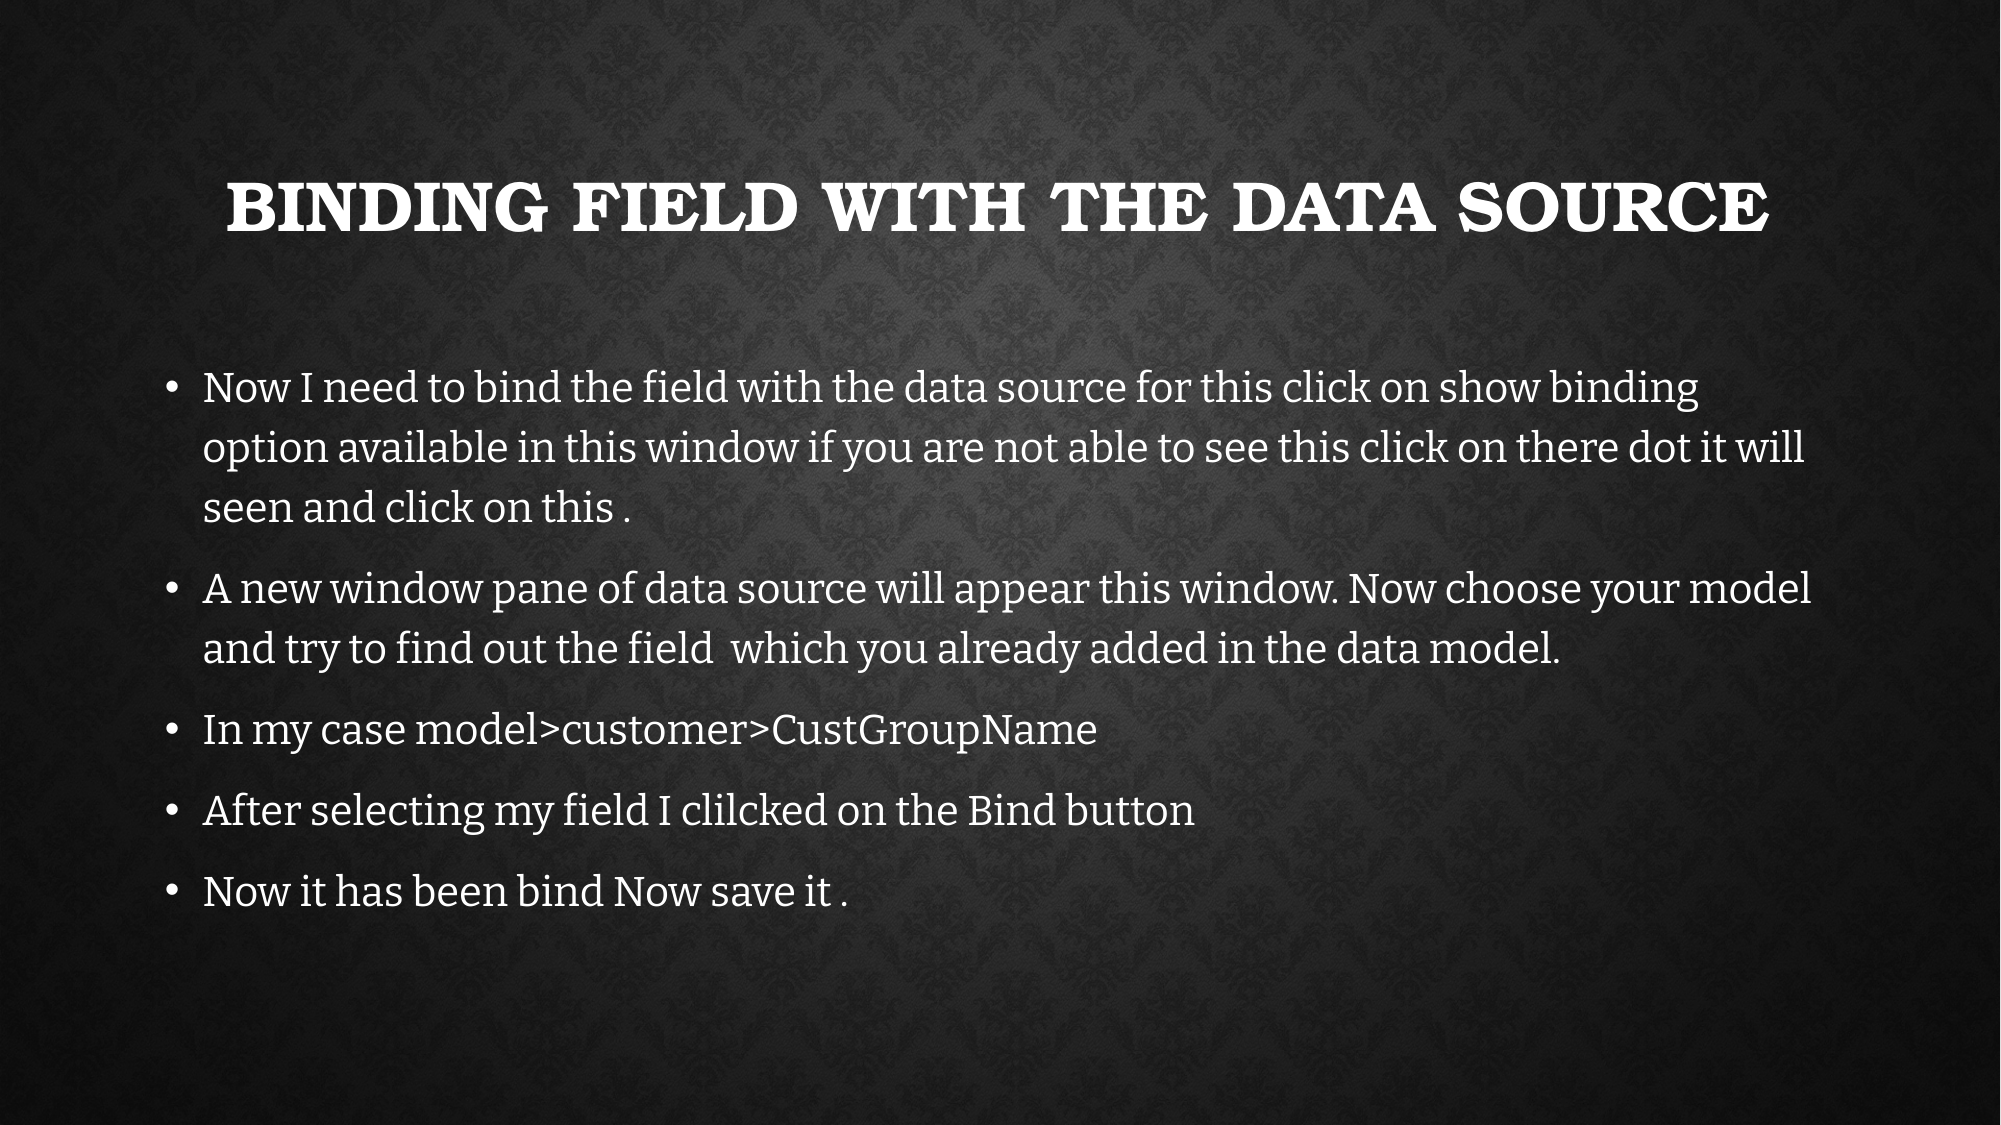

# Binding field with the data source
Now I need to bind the field with the data source for this click on show binding option available in this window if you are not able to see this click on there dot it will seen and click on this .
A new window pane of data source will appear this window. Now choose your model and try to find out the field  which you already added in the data model.
In my case model>customer>CustGroupName
After selecting my field I clilcked on the Bind button
Now it has been bind Now save it .